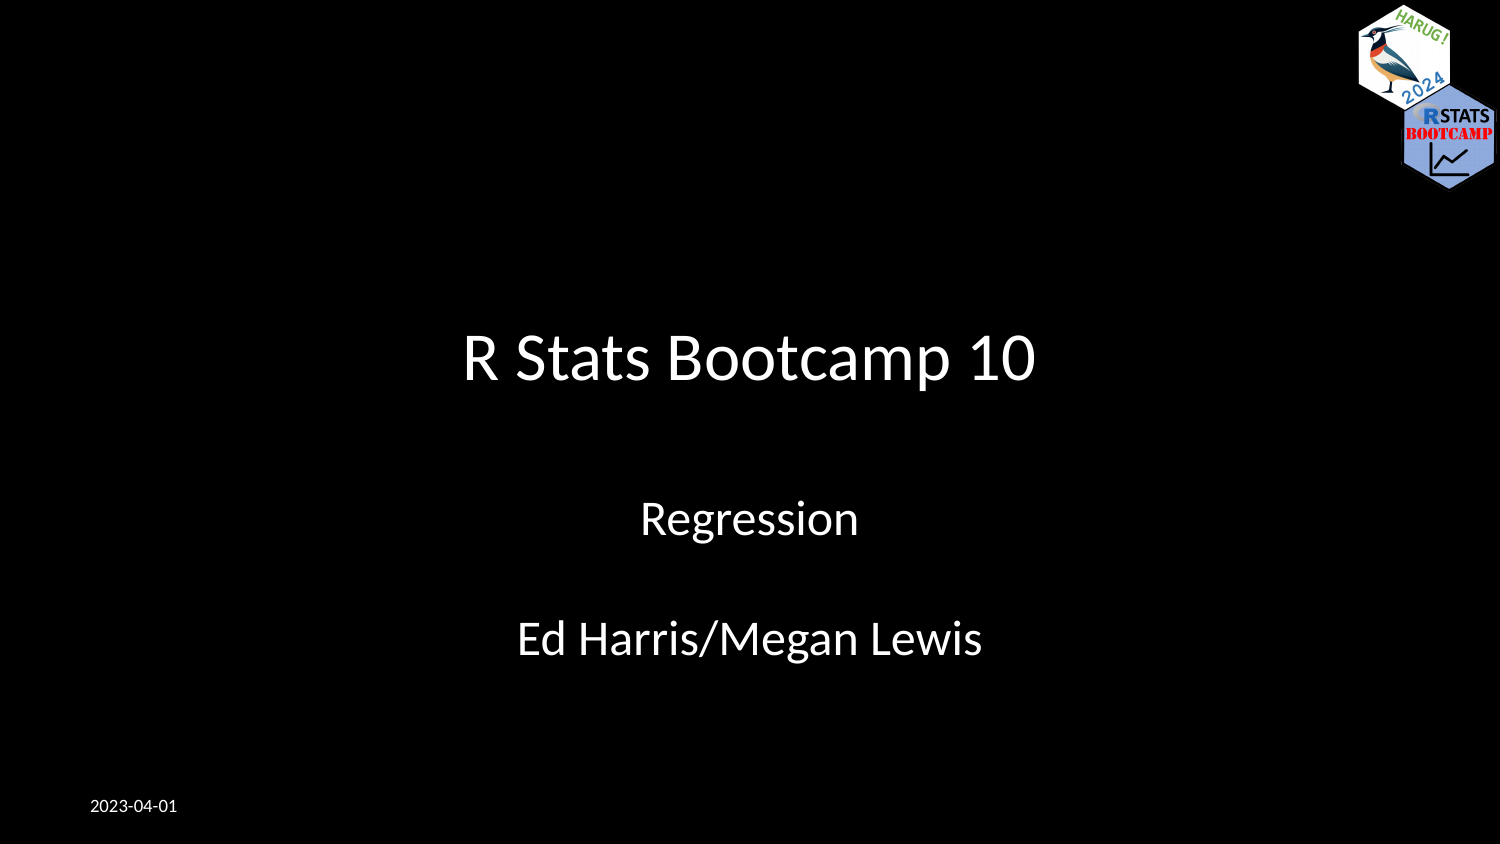

# R Stats Bootcamp 10
Regression
Ed Harris/Megan Lewis
2023-04-01